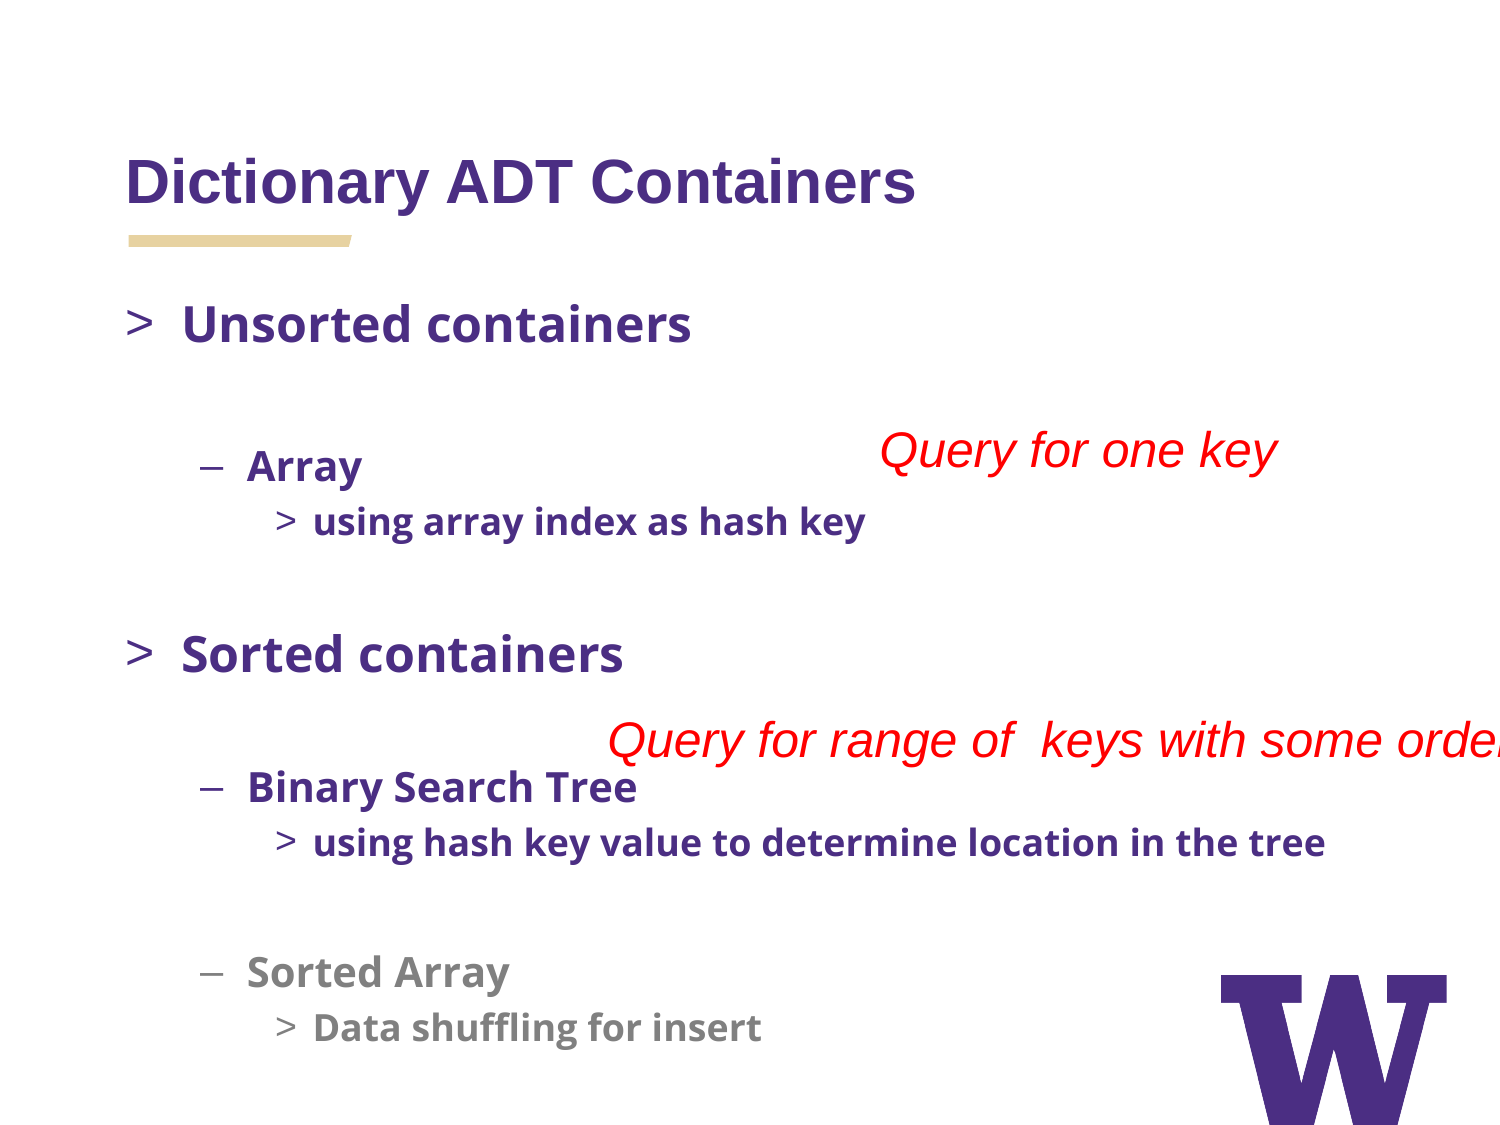

# Dictionary ADT Containers
Unsorted containers

Array
using array index as hash key

Sorted containers

Binary Search Tree
using hash key value to determine location in the tree

Sorted Array
Data shuffling for insert

Query for one key
Query for range of  keys with some order